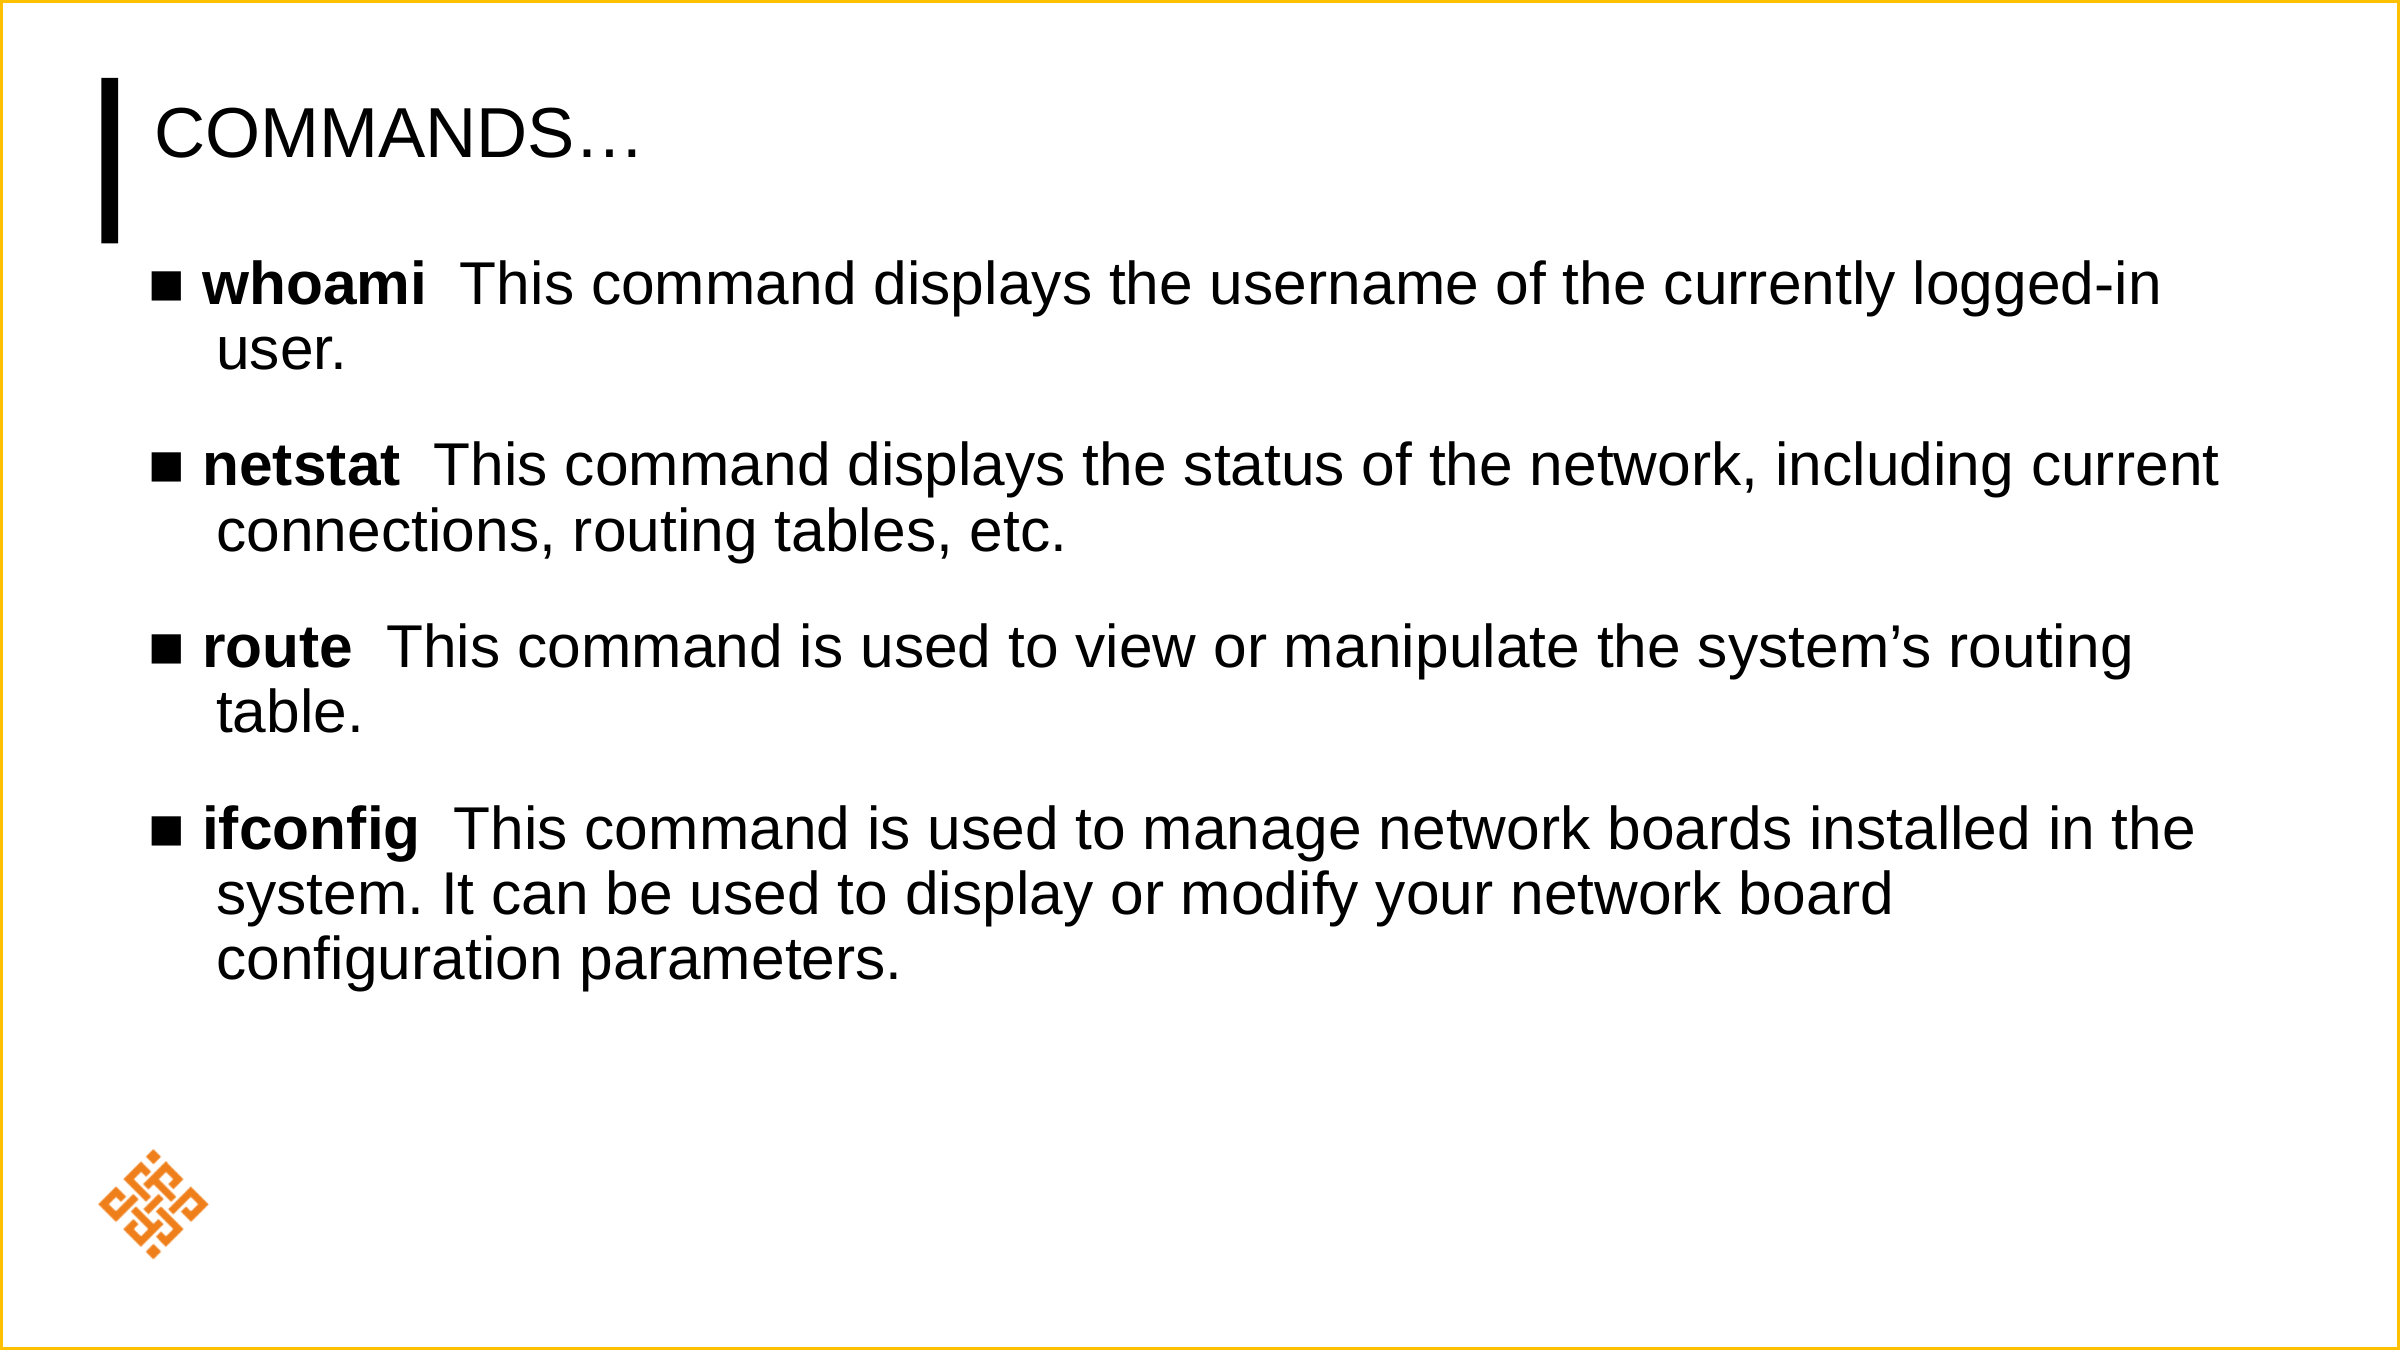

# Commands…
■ whoami  This command displays the username of the currently logged-in user.
■ netstat  This command displays the status of the network, including current connections, routing tables, etc.
■ route  This command is used to view or manipulate the system’s routing table.
■ ifconfig  This command is used to manage network boards installed in the system. It can be used to display or modify your network board configuration parameters.